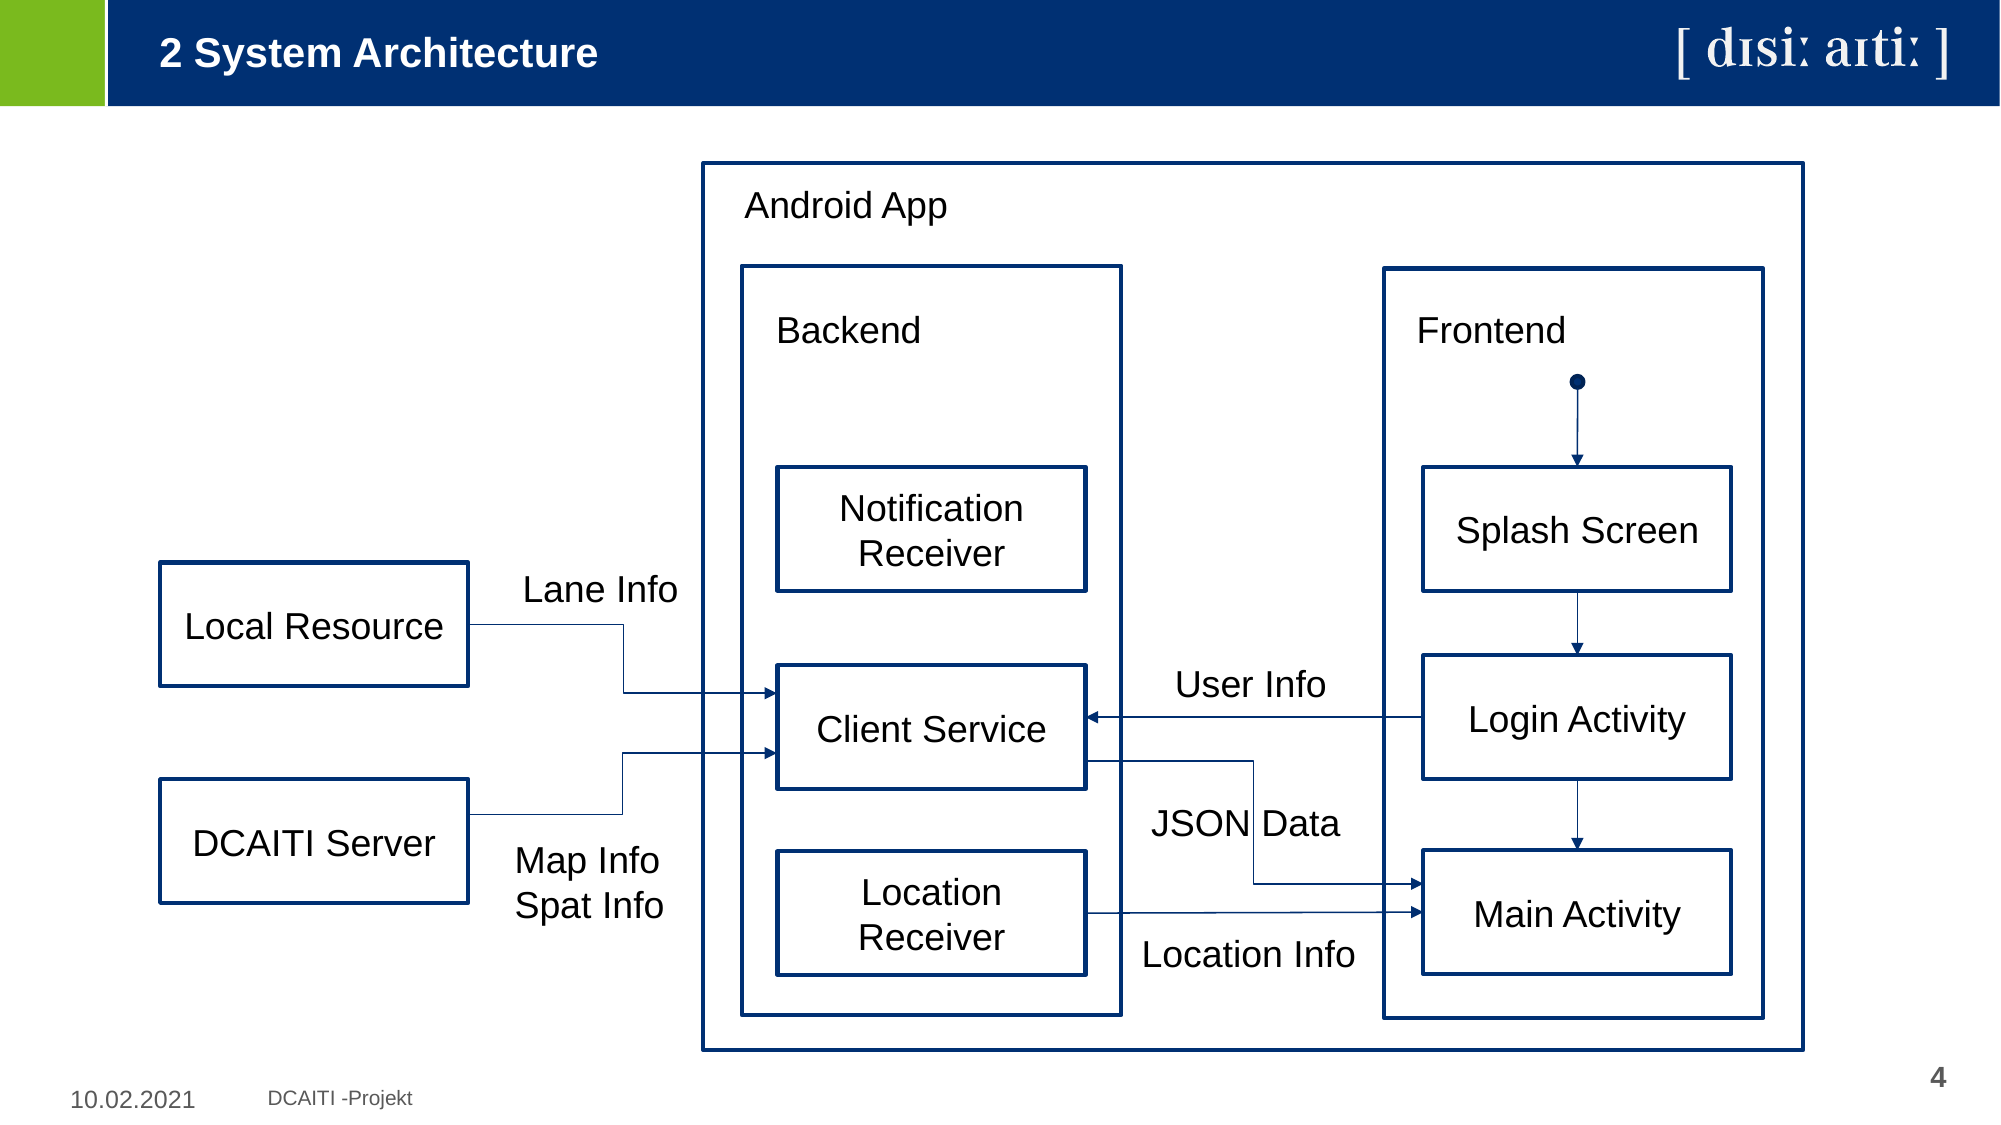

2 System Architecture

Android App

Backend
Frontend

Notification Receiver
Splash Screen
Lane Info
Local Resource
User Info
Login Activity
Client Service
DCAITI Server
JSON Data
Map Info
Spat Info
Main Activity
Location Receiver
Location Info
4
10.02.2021
DCAITI -Projekt